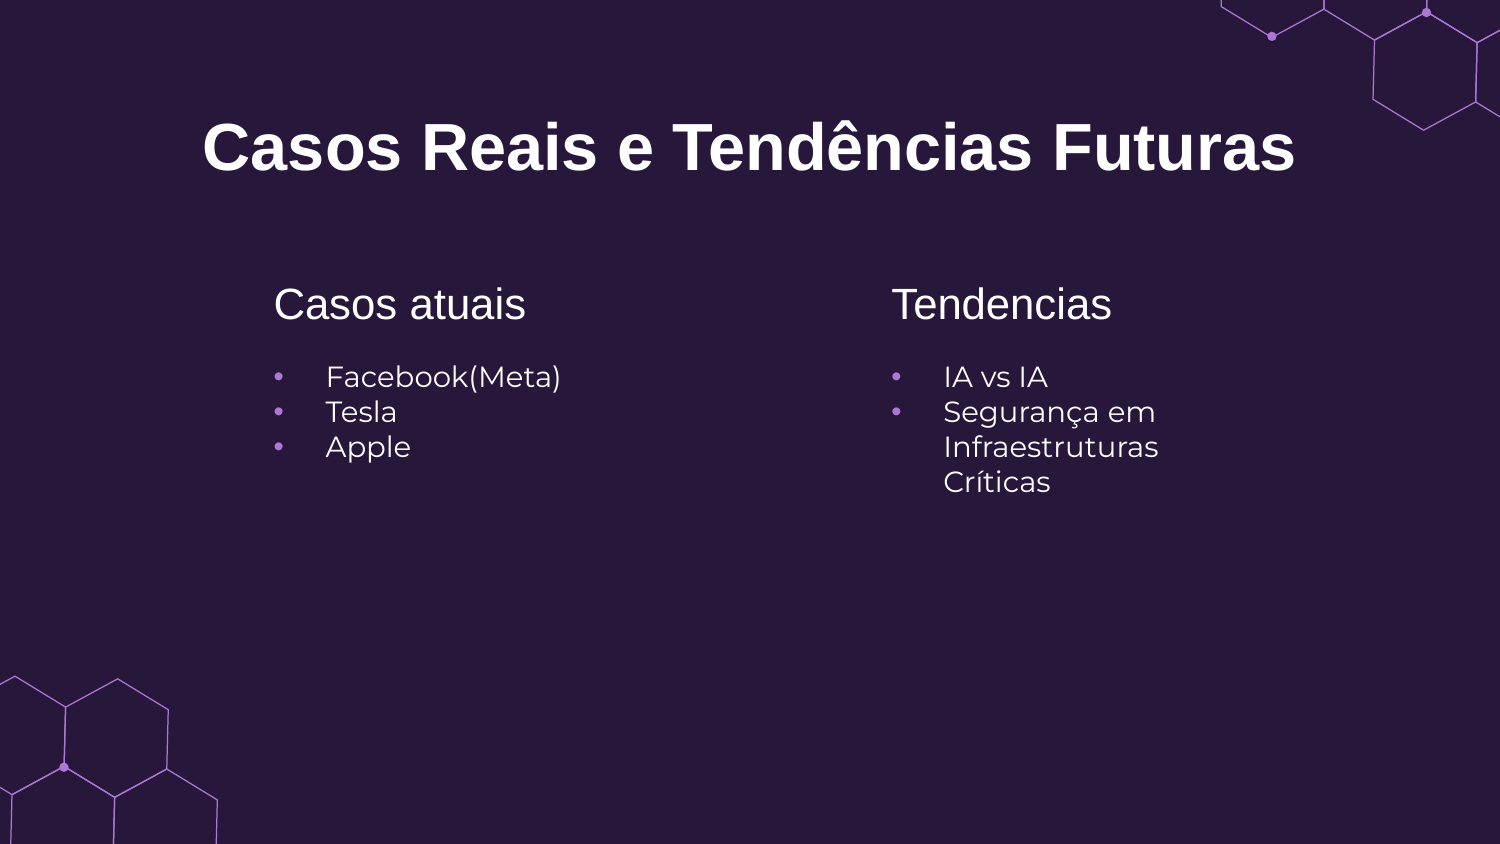

# Casos Reais e Tendências Futuras
Tendencias
Casos atuais
IA vs IA
Segurança em Infraestruturas Críticas

Facebook(Meta)
Tesla
Apple